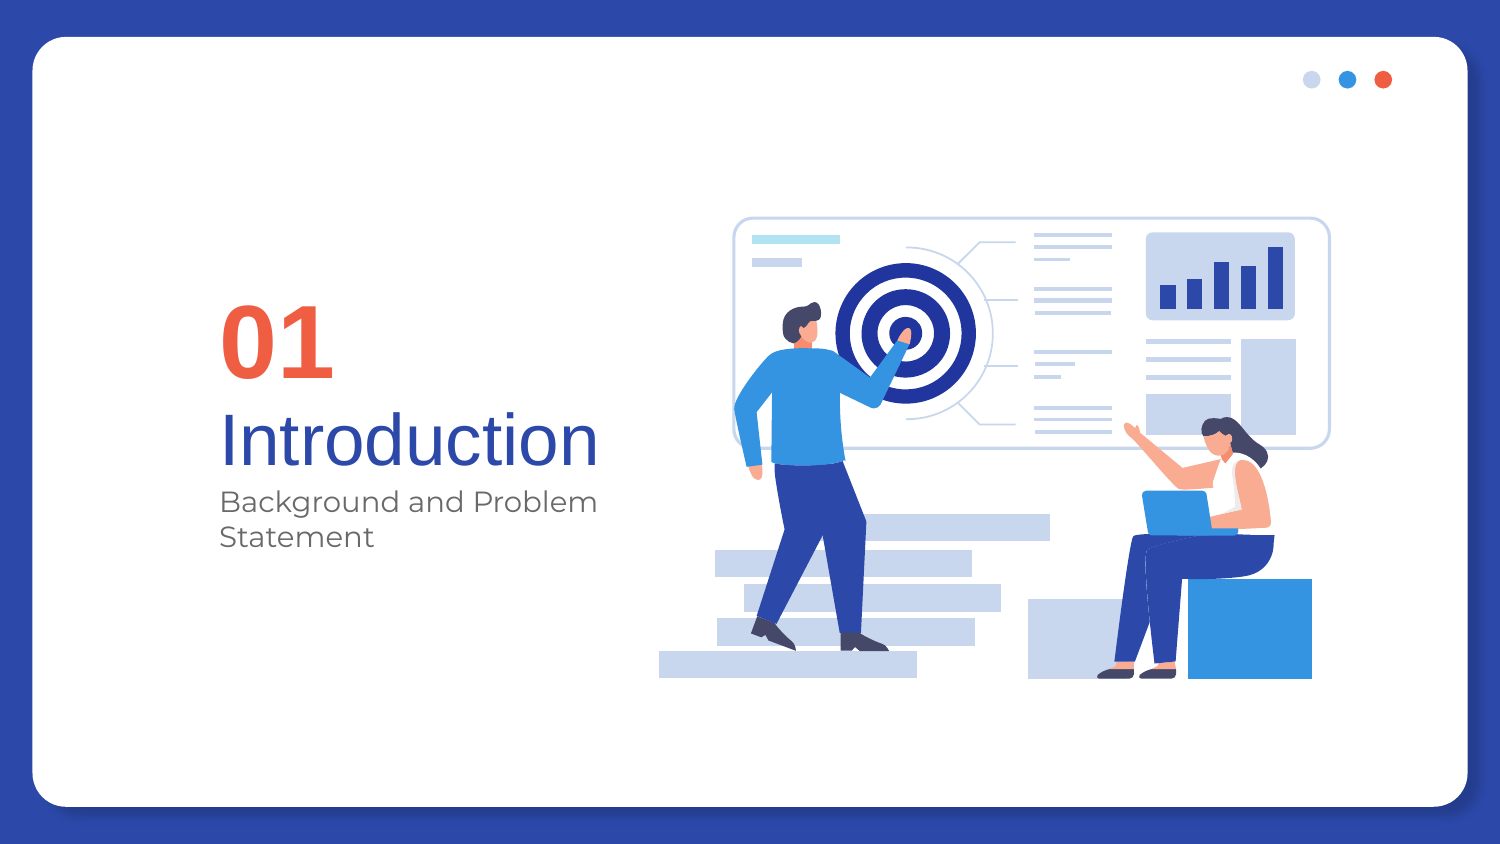

01
# Introduction
Background and Problem Statement